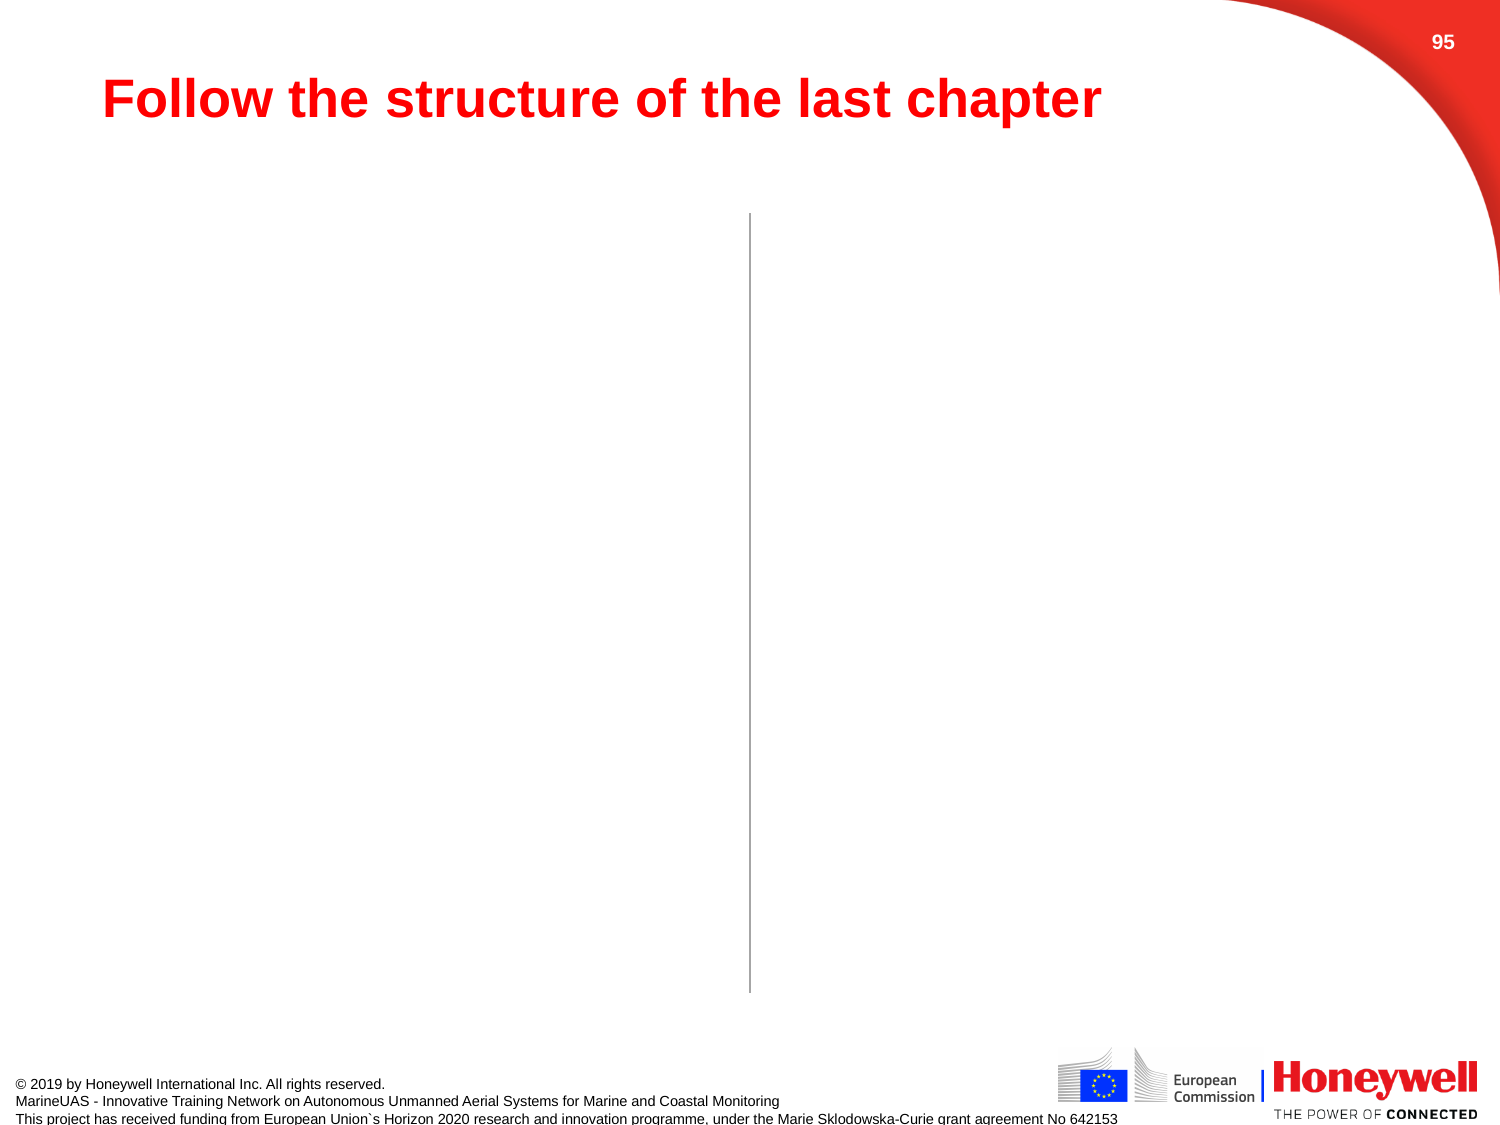

95
# Follow the structure of the last chapter